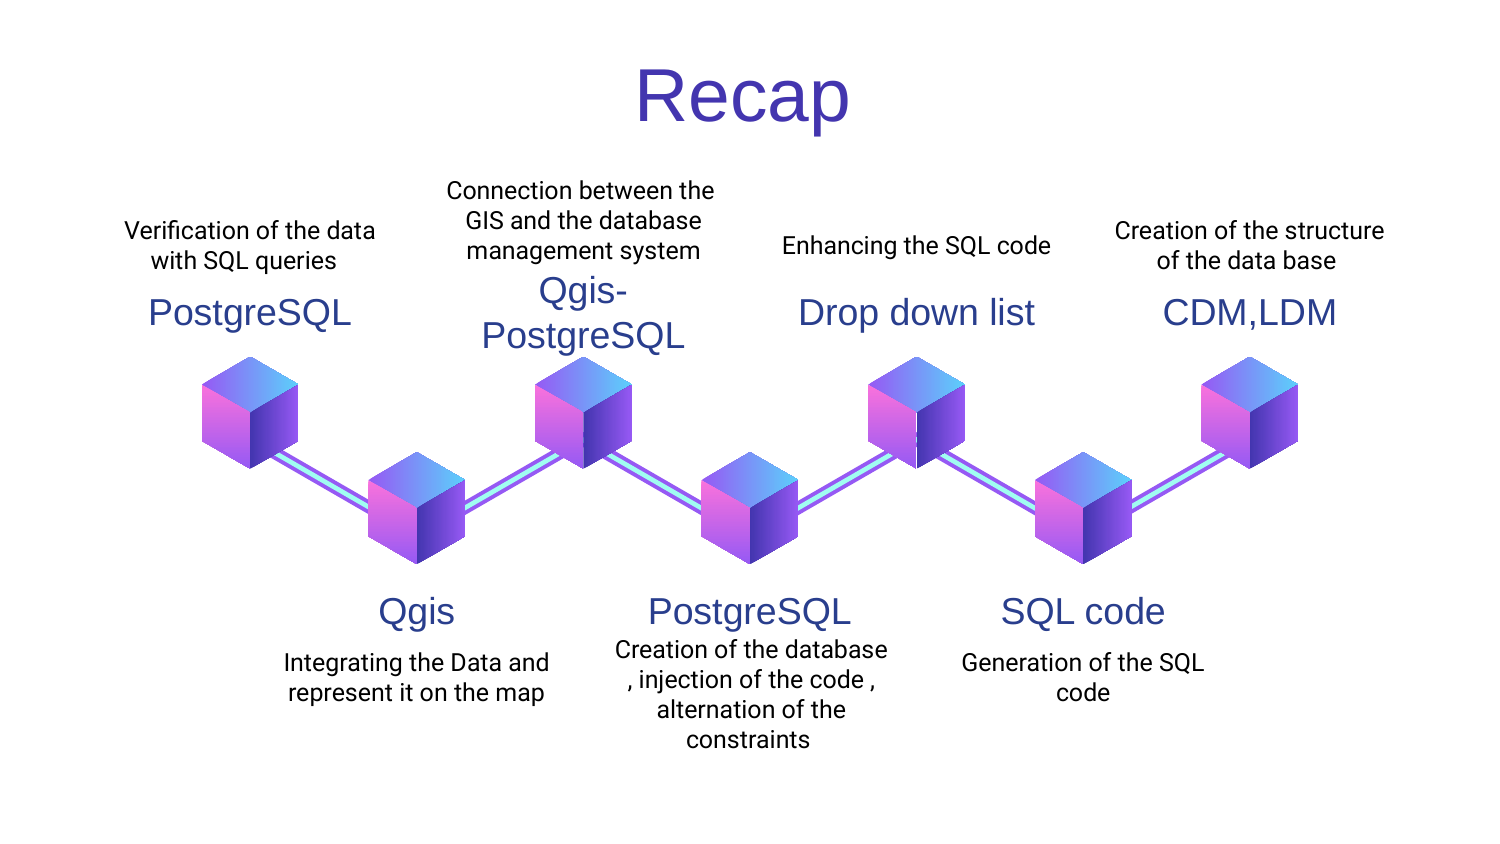

# Recap
Connection between the  GIS and the database management system
Qgis-PostgreSQL
Verification of the data with SQL queries
PostgreSQL
Enhancing the SQL code
Drop down list
Creation of the structure of the data base
CDM,LDM

Qgis
Integrating the Data and represent it on the map
PostgreSQL
Creation of the database , injection of the code , alternation of the constraints
SQL code
Generation of the SQL code